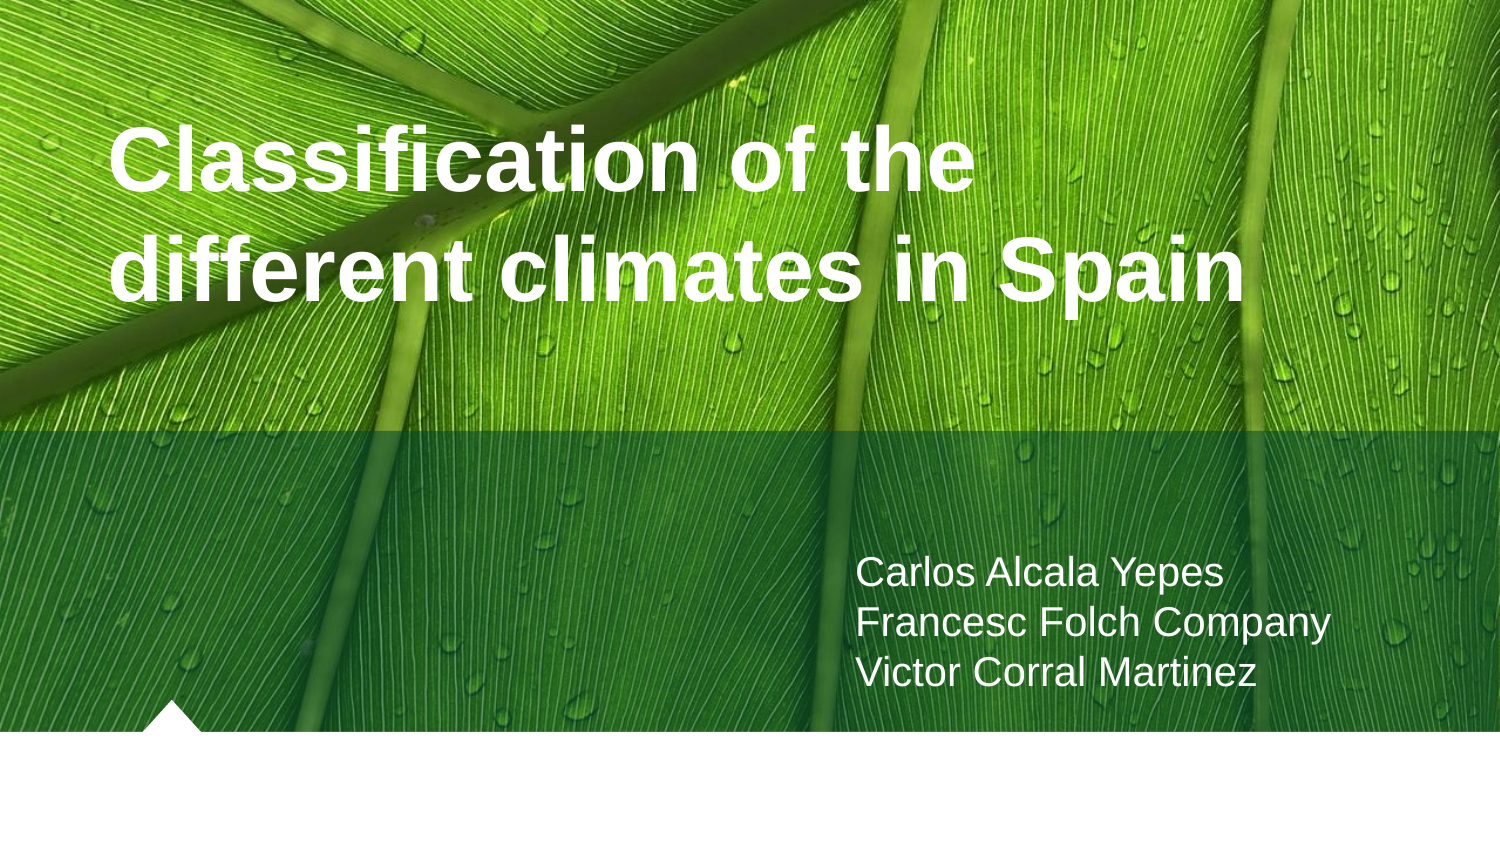

# Classification of the different climates in Spain
Carlos Alcala Yepes
Francesc Folch Company
Victor Corral Martinez